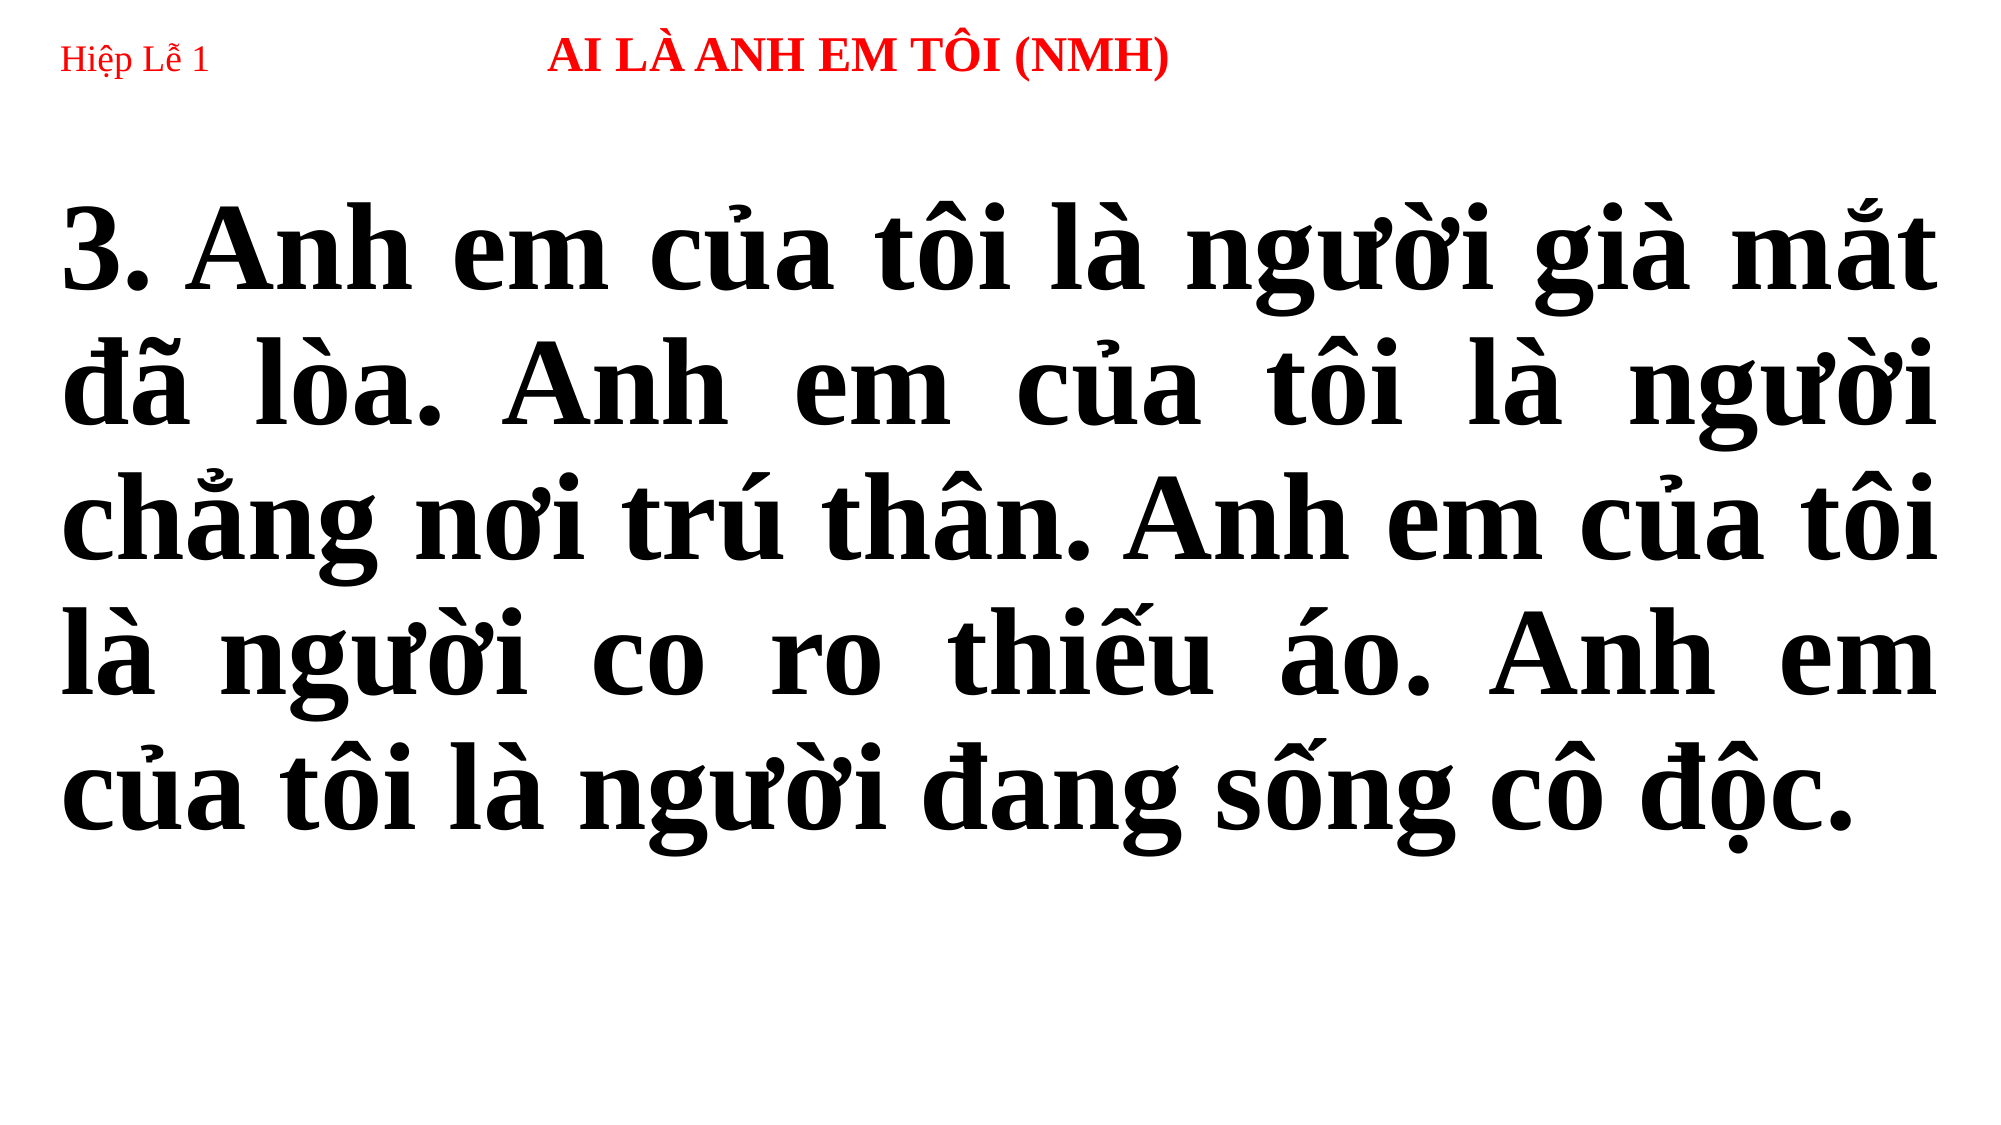

# Hiệp Lễ 1                    	    AI LÀ ANH EM TÔI (NMH)
3. Anh em của tôi là người già mắt đã lòa. Anh em của tôi là người chẳng nơi trú thân. Anh em của tôi là người co ro thiếu áo. Anh em của tôi là người đang sống cô độc.